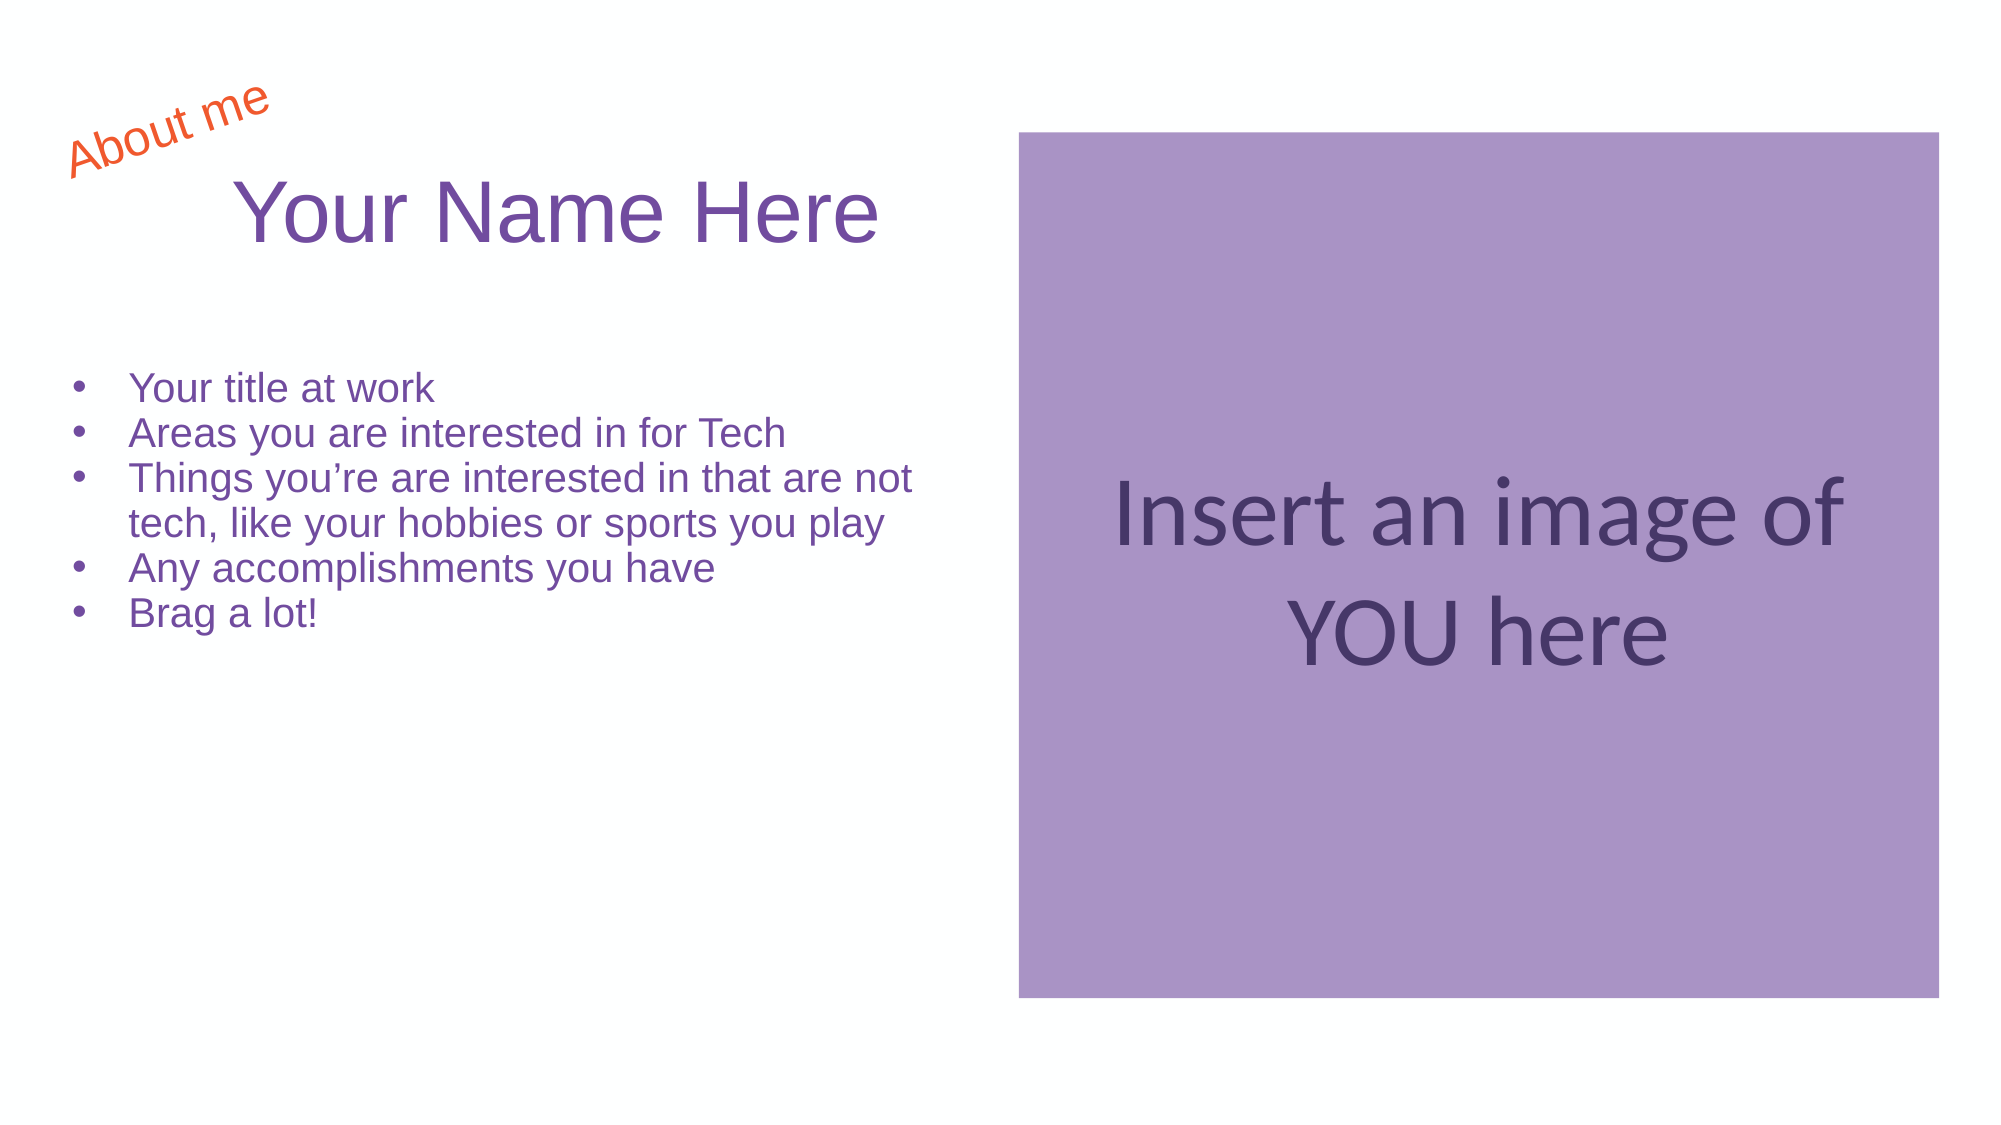

About me
# Your Name Here
Insert an image of YOU here
Your title at work
Areas you are interested in for Tech
Things you’re are interested in that are not tech, like your hobbies or sports you play
Any accomplishments you have
Brag a lot!